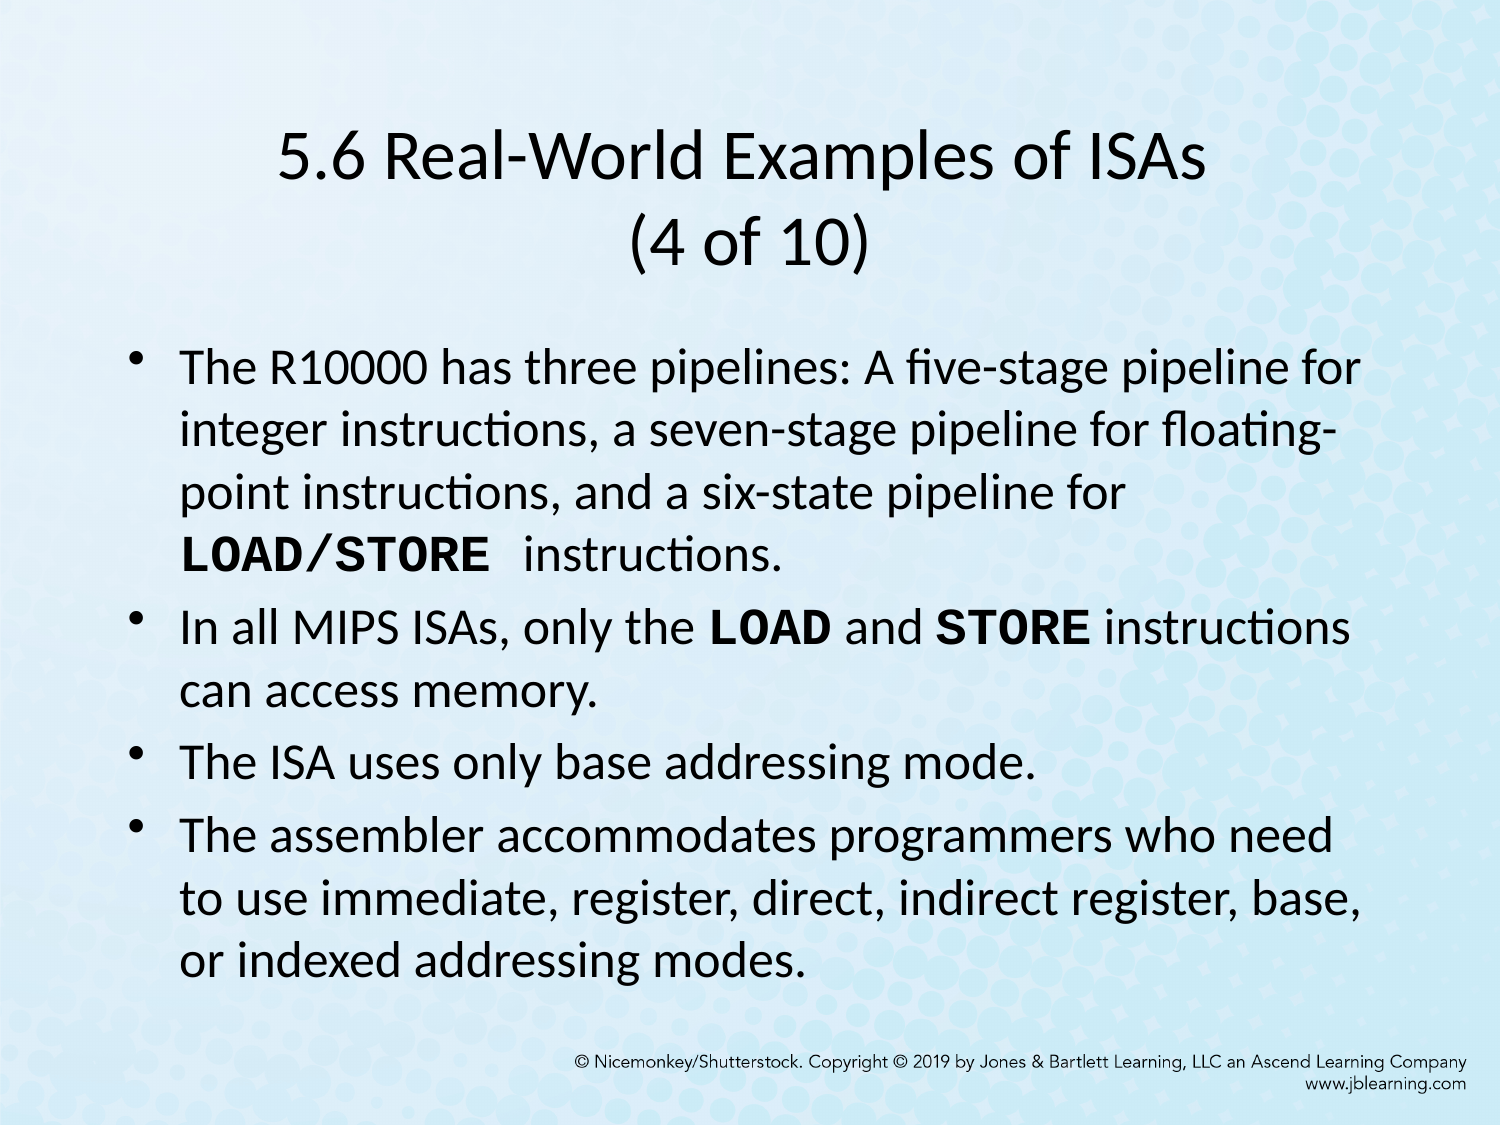

# 5.6 Real-World Examples of ISAs (4 of 10)
The R10000 has three pipelines: A five-stage pipeline for integer instructions, a seven-stage pipeline for floating-point instructions, and a six-state pipeline for LOAD/STORE instructions.
In all MIPS ISAs, only the LOAD and STORE instructions can access memory.
The ISA uses only base addressing mode.
The assembler accommodates programmers who need to use immediate, register, direct, indirect register, base, or indexed addressing modes.